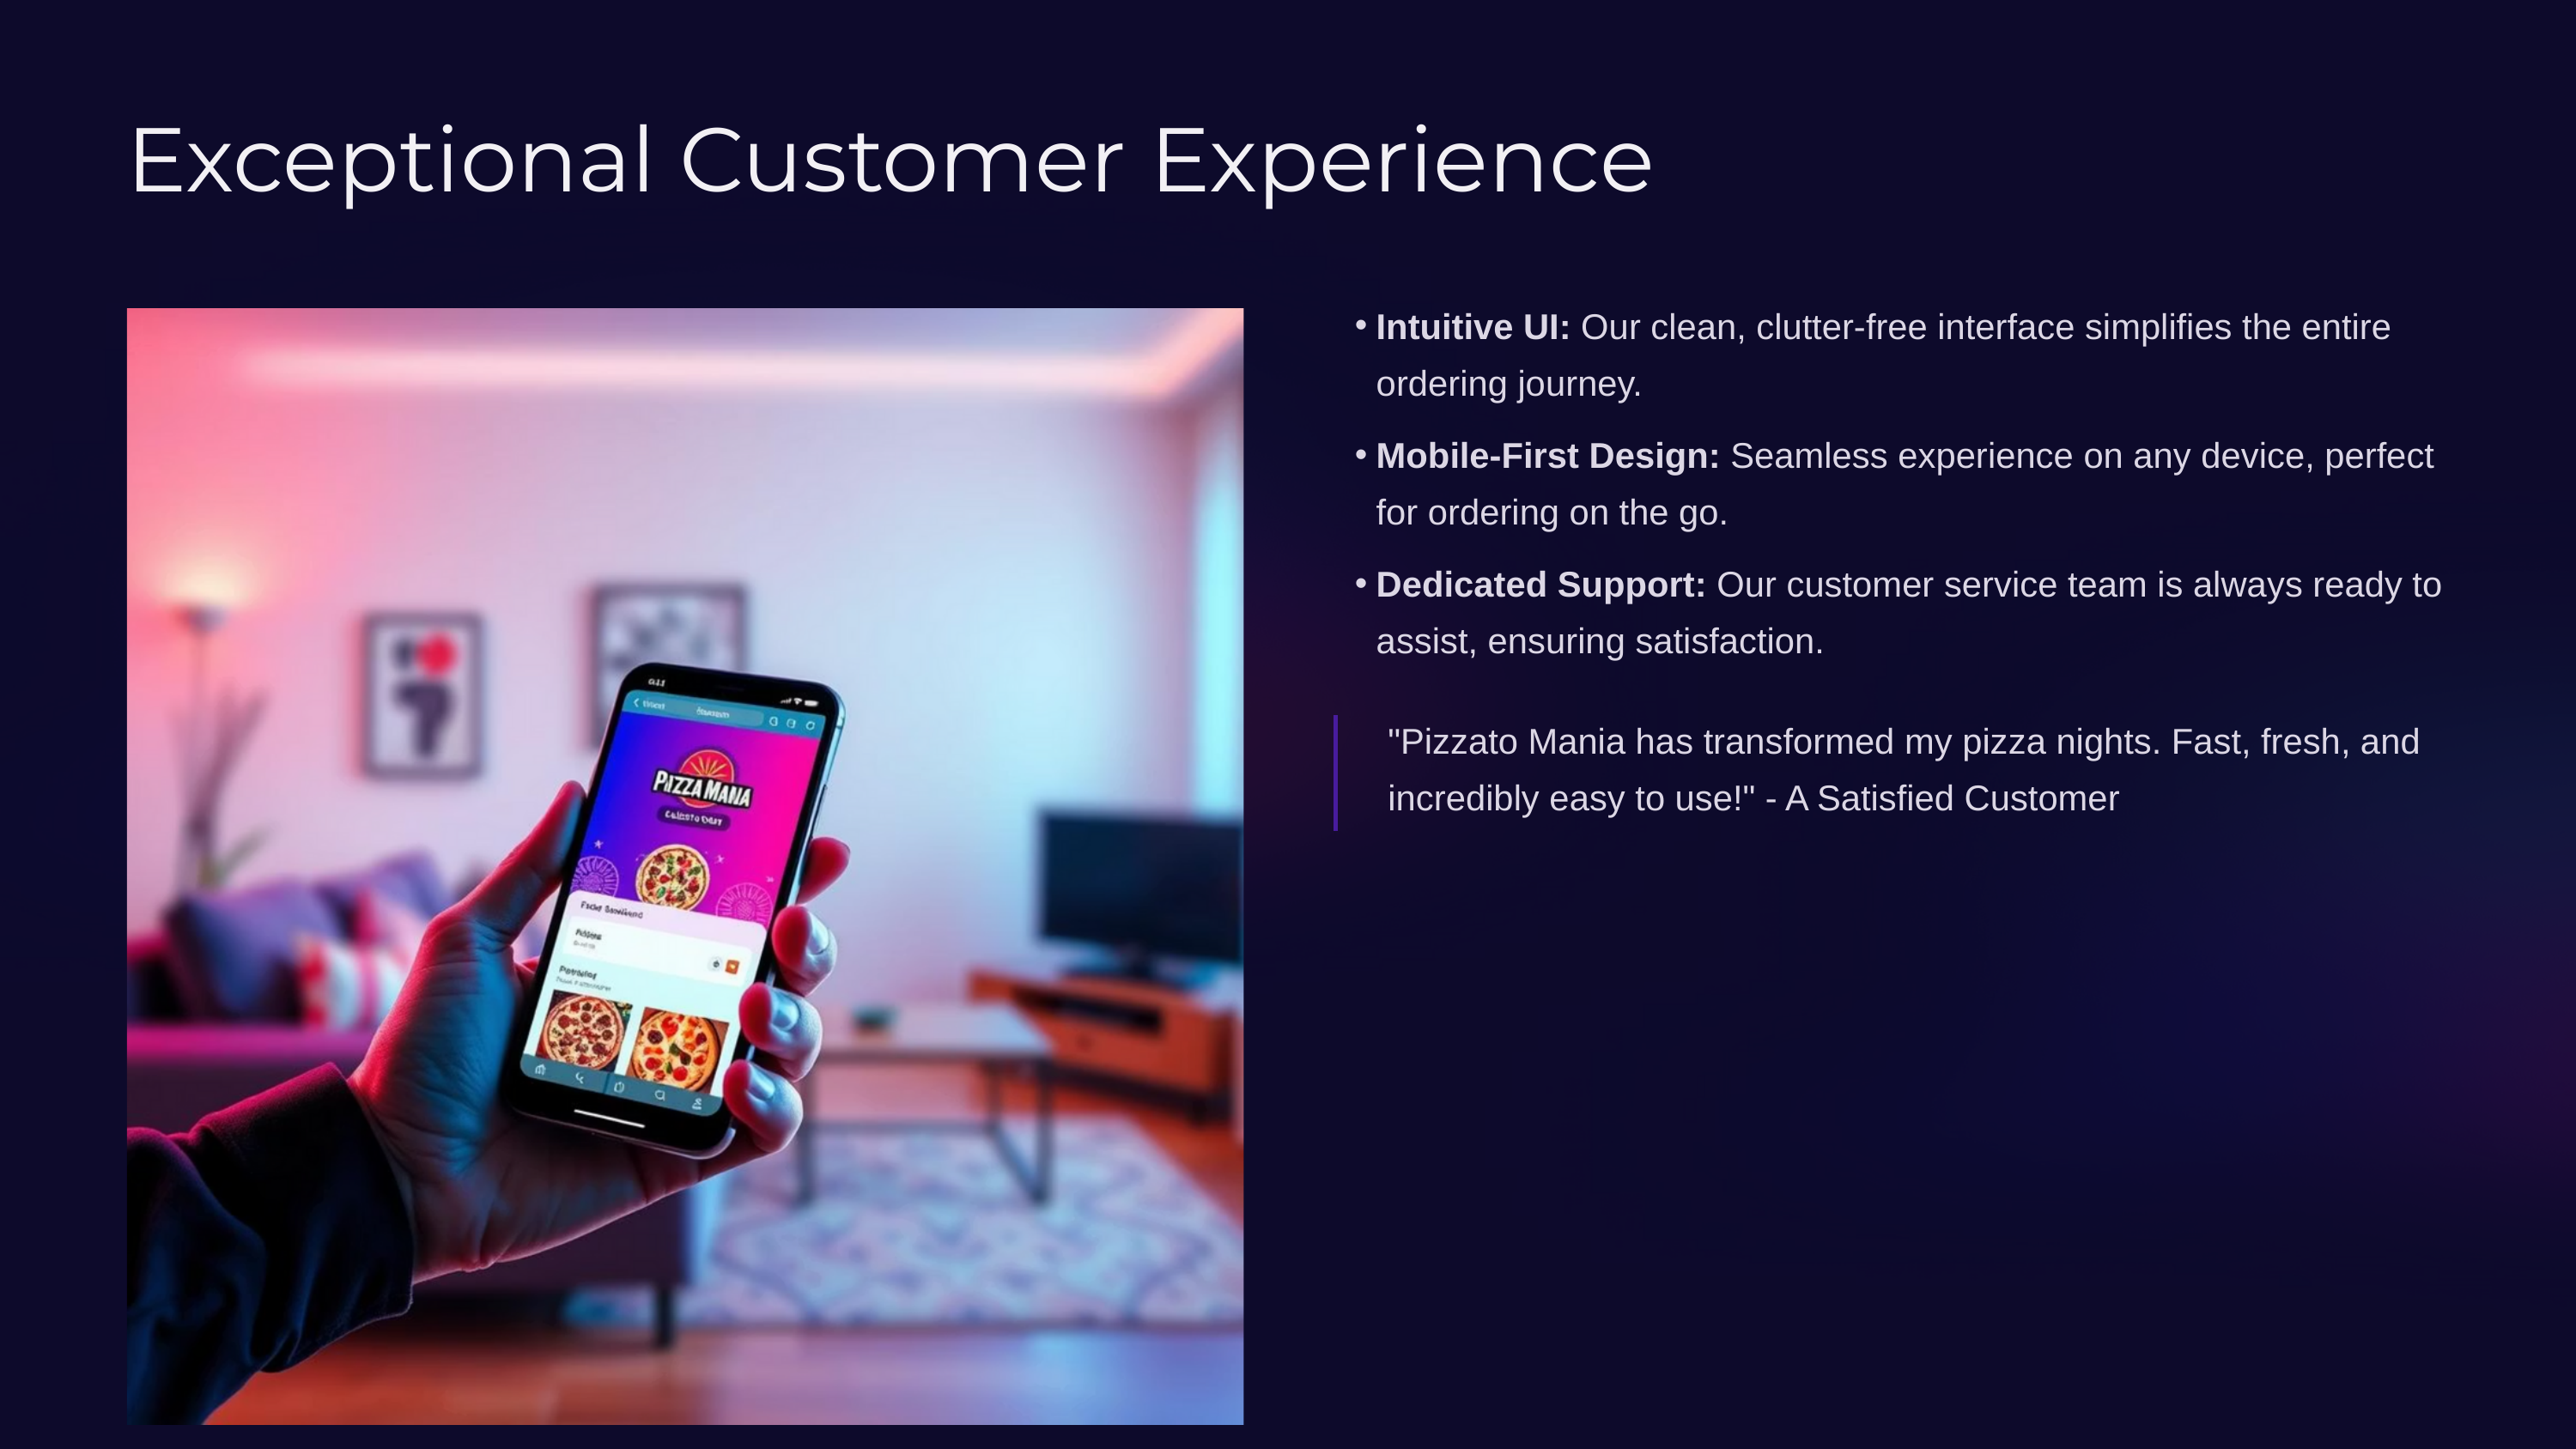

Exceptional Customer Experience
Intuitive UI: Our clean, clutter-free interface simplifies the entire ordering journey.

Mobile-First Design: Seamless experience on any device, perfect for ordering on the go.
Dedicated Support: Our customer service team is always ready to assist, ensuring satisfaction.
"Pizzato Mania has transformed my pizza nights. Fast, fresh, and incredibly easy to use!" - A Satisfied Customer